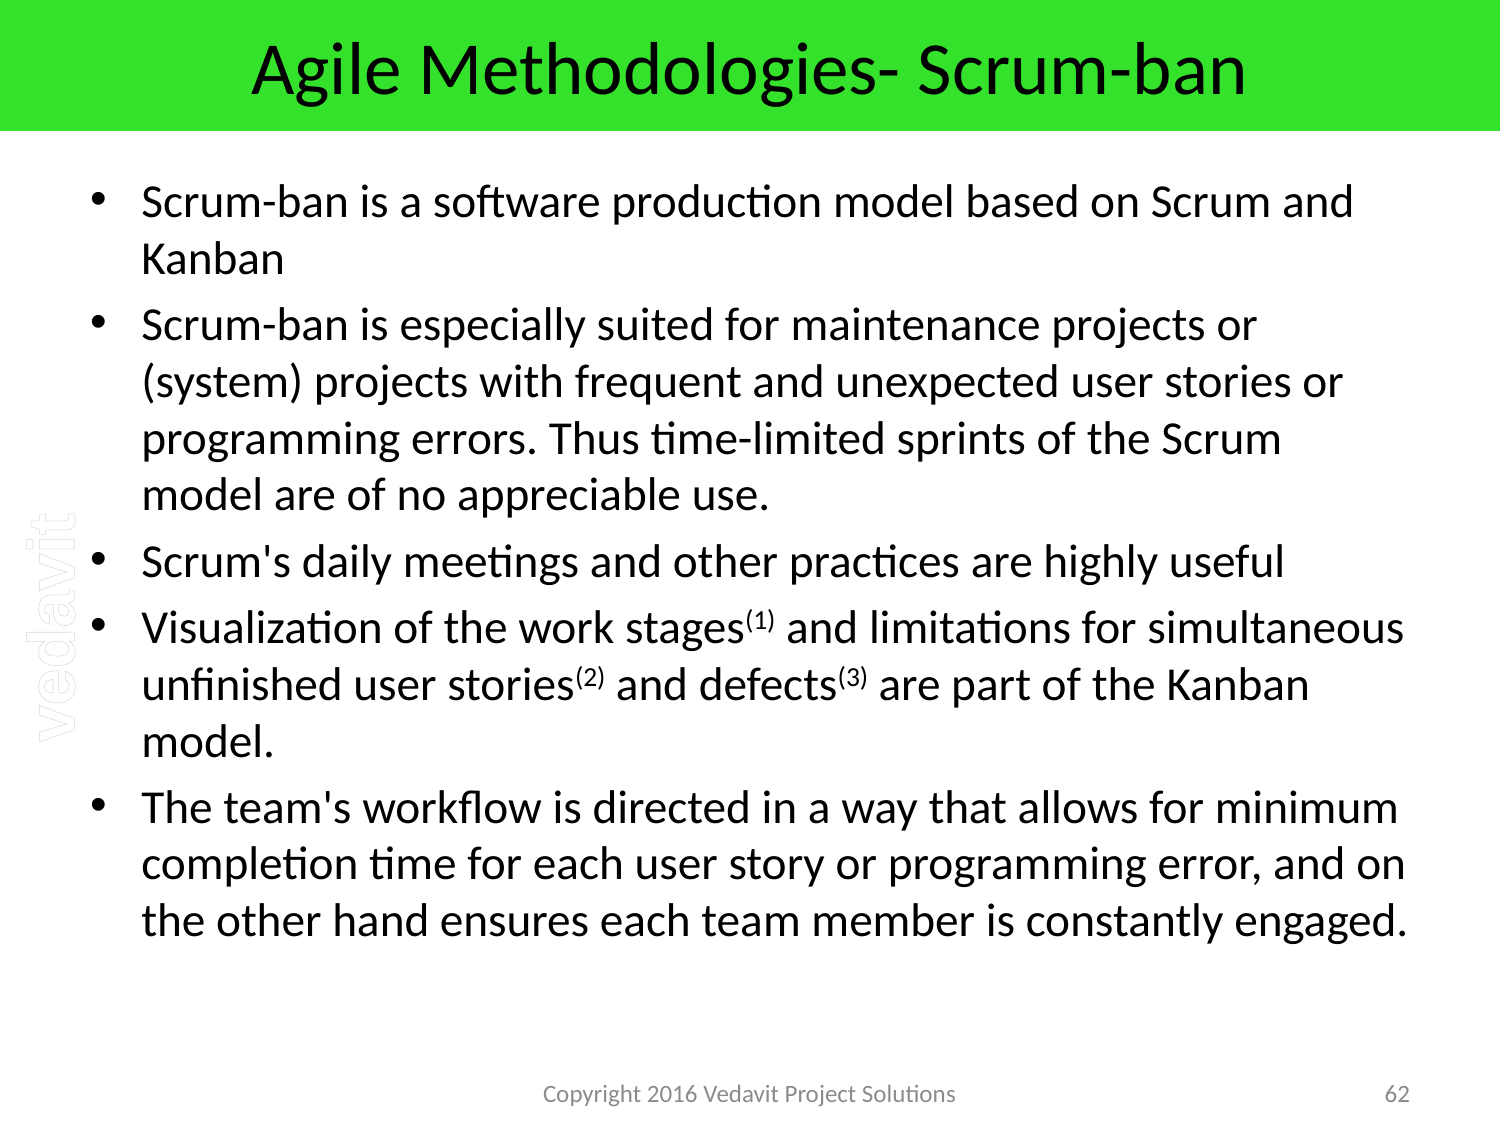

# Agile Methodologies- Scrum-ban
Scrum-ban is a software production model based on Scrum and Kanban
Scrum-ban is especially suited for maintenance projects or (system) projects with frequent and unexpected user stories or programming errors. Thus time-limited sprints of the Scrum model are of no appreciable use.
Scrum's daily meetings and other practices are highly useful
Visualization of the work stages(1) and limitations for simultaneous unfinished user stories(2) and defects(3) are part of the Kanban model.
The team's workflow is directed in a way that allows for minimum completion time for each user story or programming error, and on the other hand ensures each team member is constantly engaged.

Copyright 2016 Vedavit Project Solutions
62